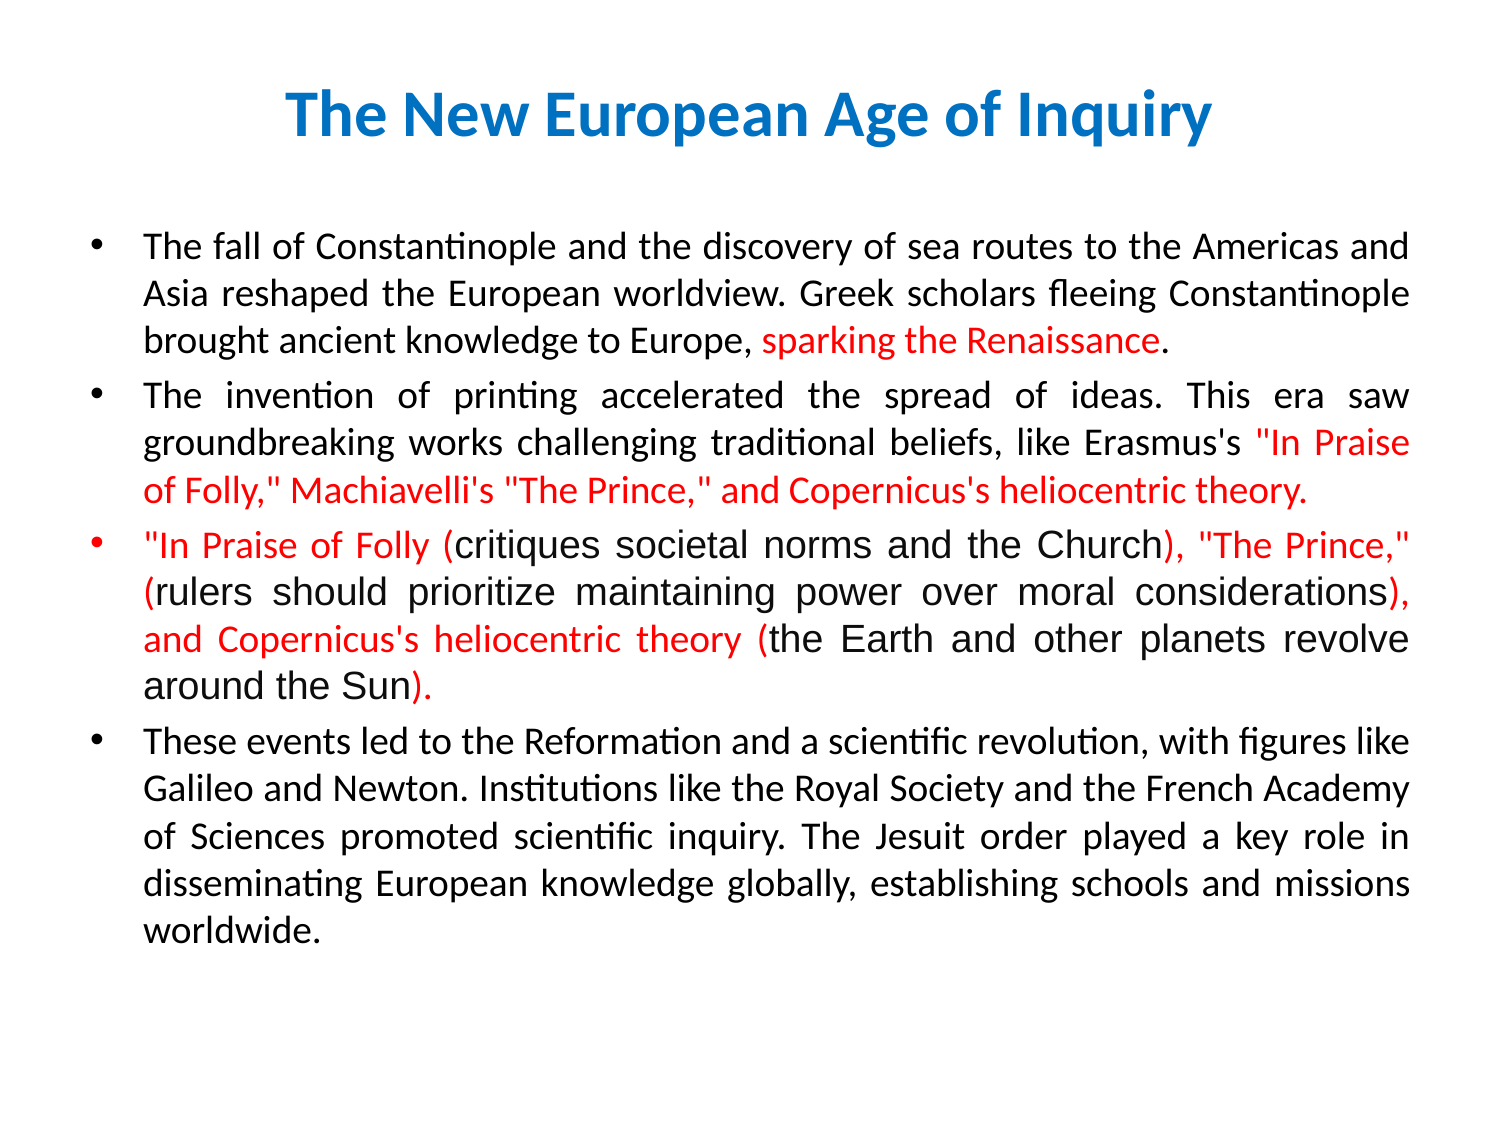

# The New European Age of Inquiry
The fall of Constantinople and the discovery of sea routes to the Americas and Asia reshaped the European worldview. Greek scholars fleeing Constantinople brought ancient knowledge to Europe, sparking the Renaissance.
The invention of printing accelerated the spread of ideas. This era saw groundbreaking works challenging traditional beliefs, like Erasmus's "In Praise of Folly," Machiavelli's "The Prince," and Copernicus's heliocentric theory.
"In Praise of Folly (critiques societal norms and the Church), "The Prince," (rulers should prioritize maintaining power over moral considerations), and Copernicus's heliocentric theory (the Earth and other planets revolve around the Sun).
These events led to the Reformation and a scientific revolution, with figures like Galileo and Newton. Institutions like the Royal Society and the French Academy of Sciences promoted scientific inquiry. The Jesuit order played a key role in disseminating European knowledge globally, establishing schools and missions worldwide.